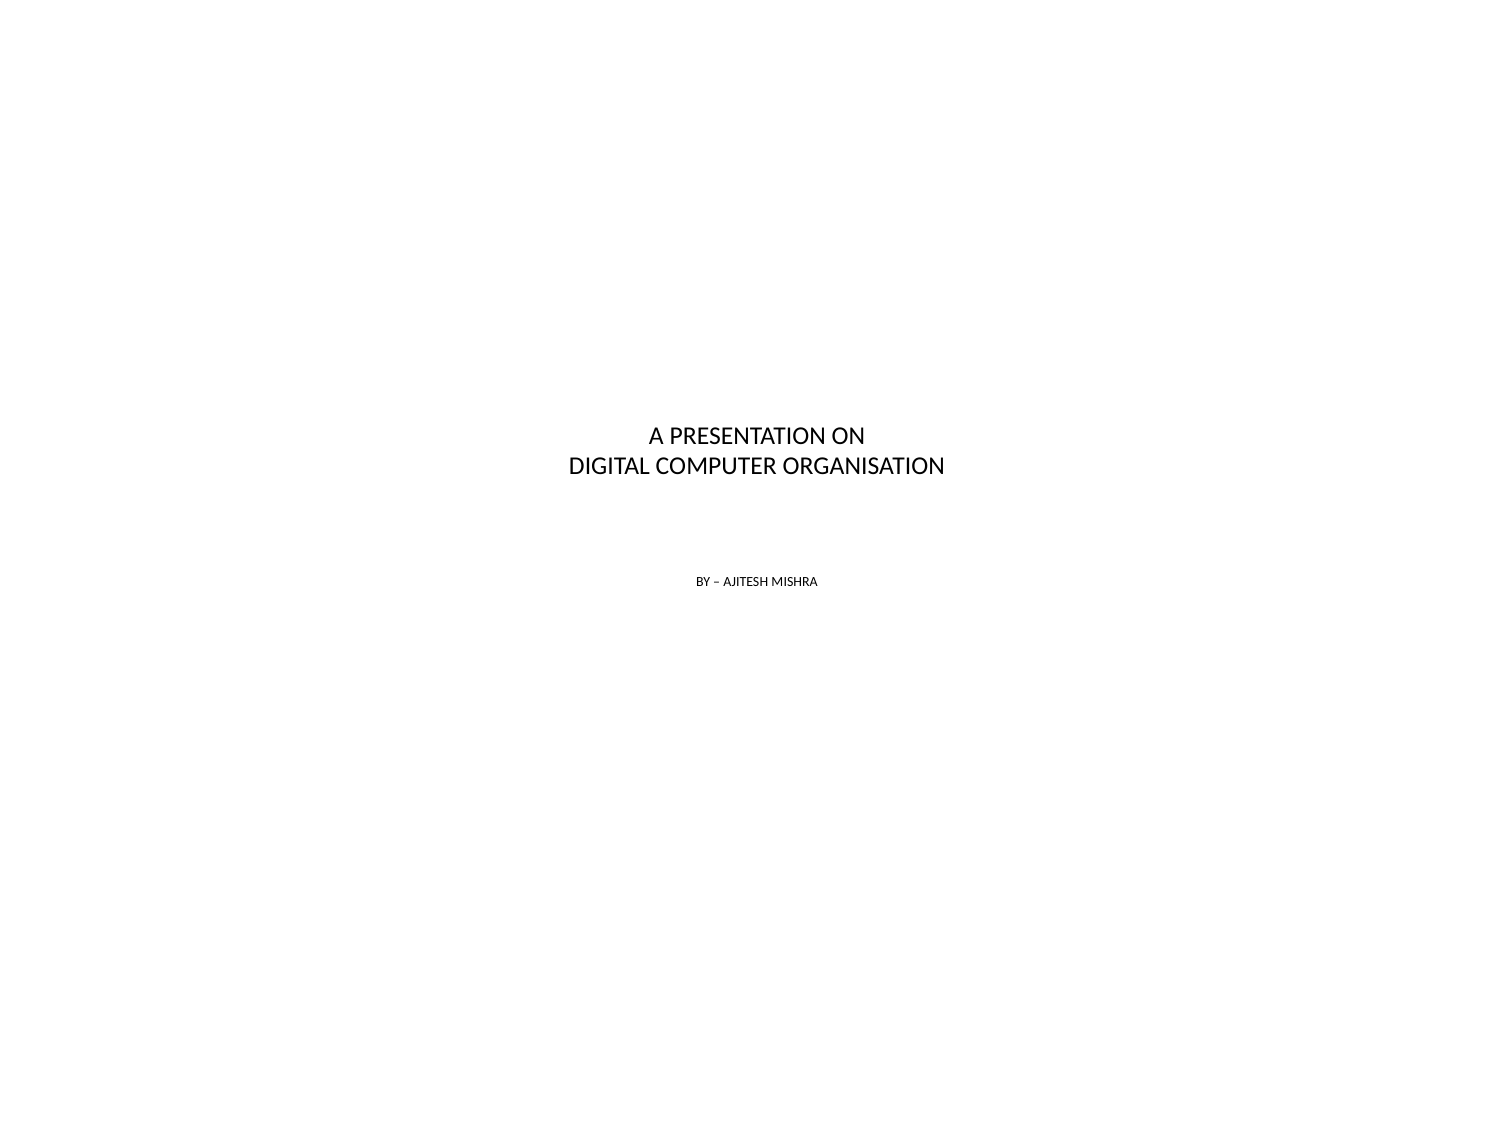

# A PRESENTATION ON DIGITAL COMPUTER ORGANISATION BY – AJITESH MISHRA